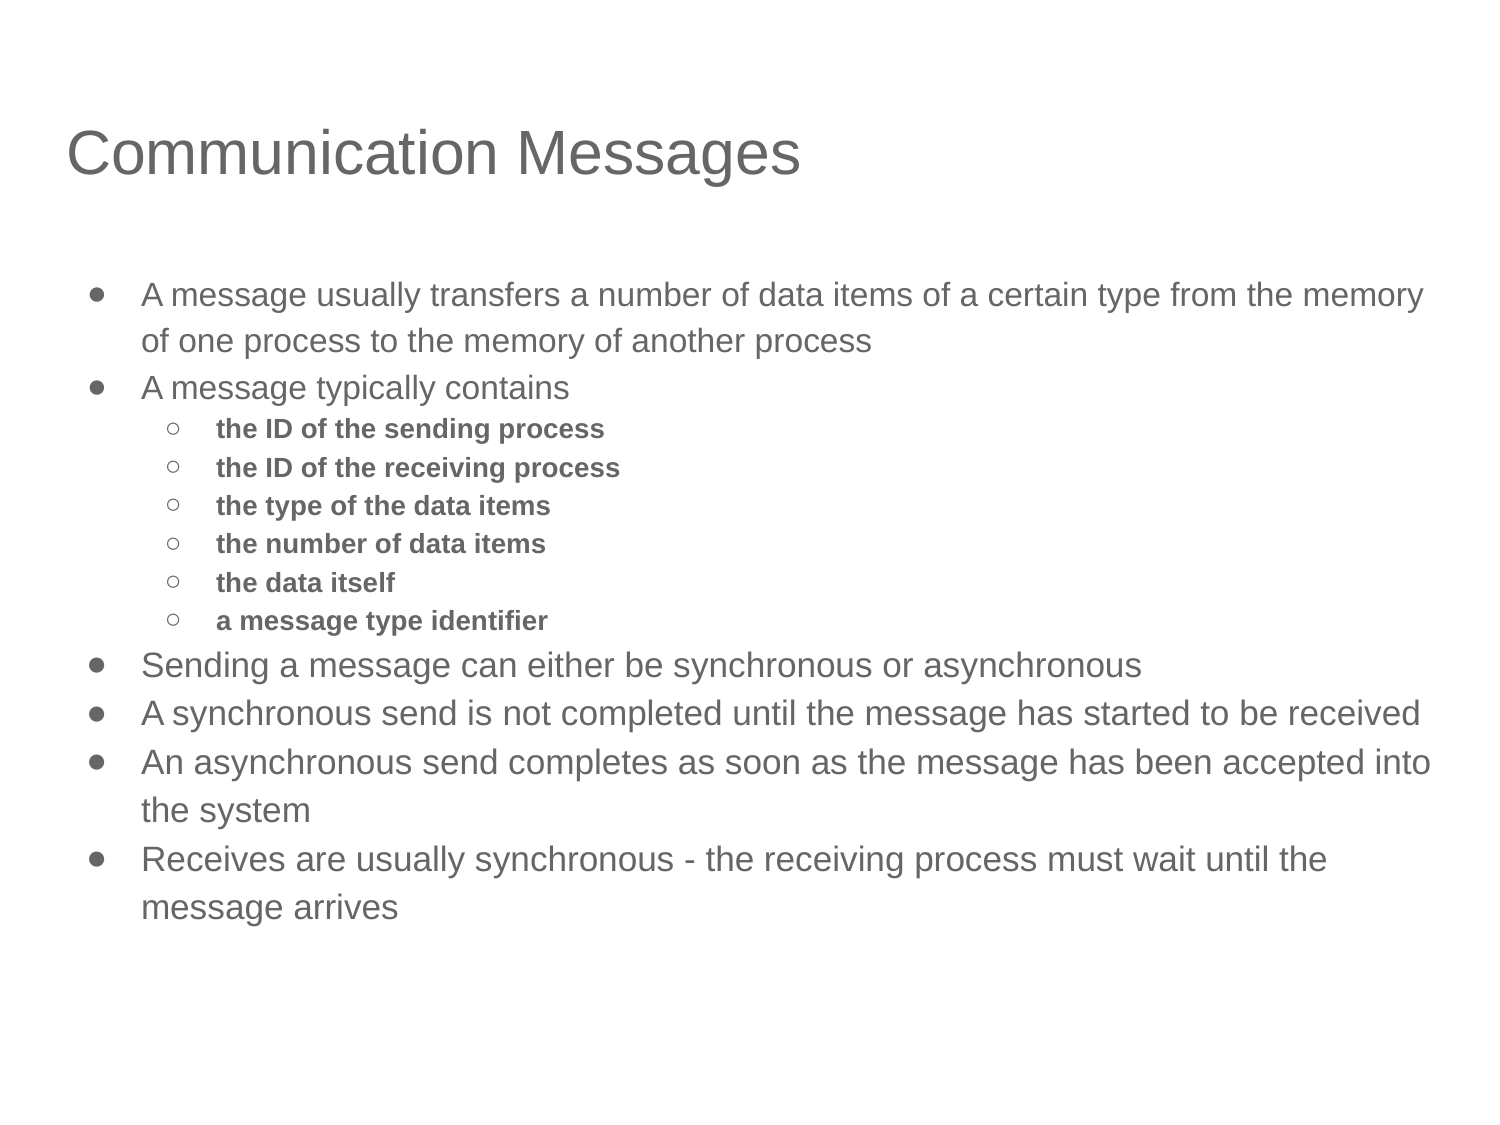

# Communication Messages
A message usually transfers a number of data items of a certain type from the memory of one process to the memory of another process
A message typically contains
the ID of the sending process
the ID of the receiving process
the type of the data items
the number of data items
the data itself
a message type identifier
Sending a message can either be synchronous or asynchronous
A synchronous send is not completed until the message has started to be received
An asynchronous send completes as soon as the message has been accepted into the system
Receives are usually synchronous - the receiving process must wait until the message arrives